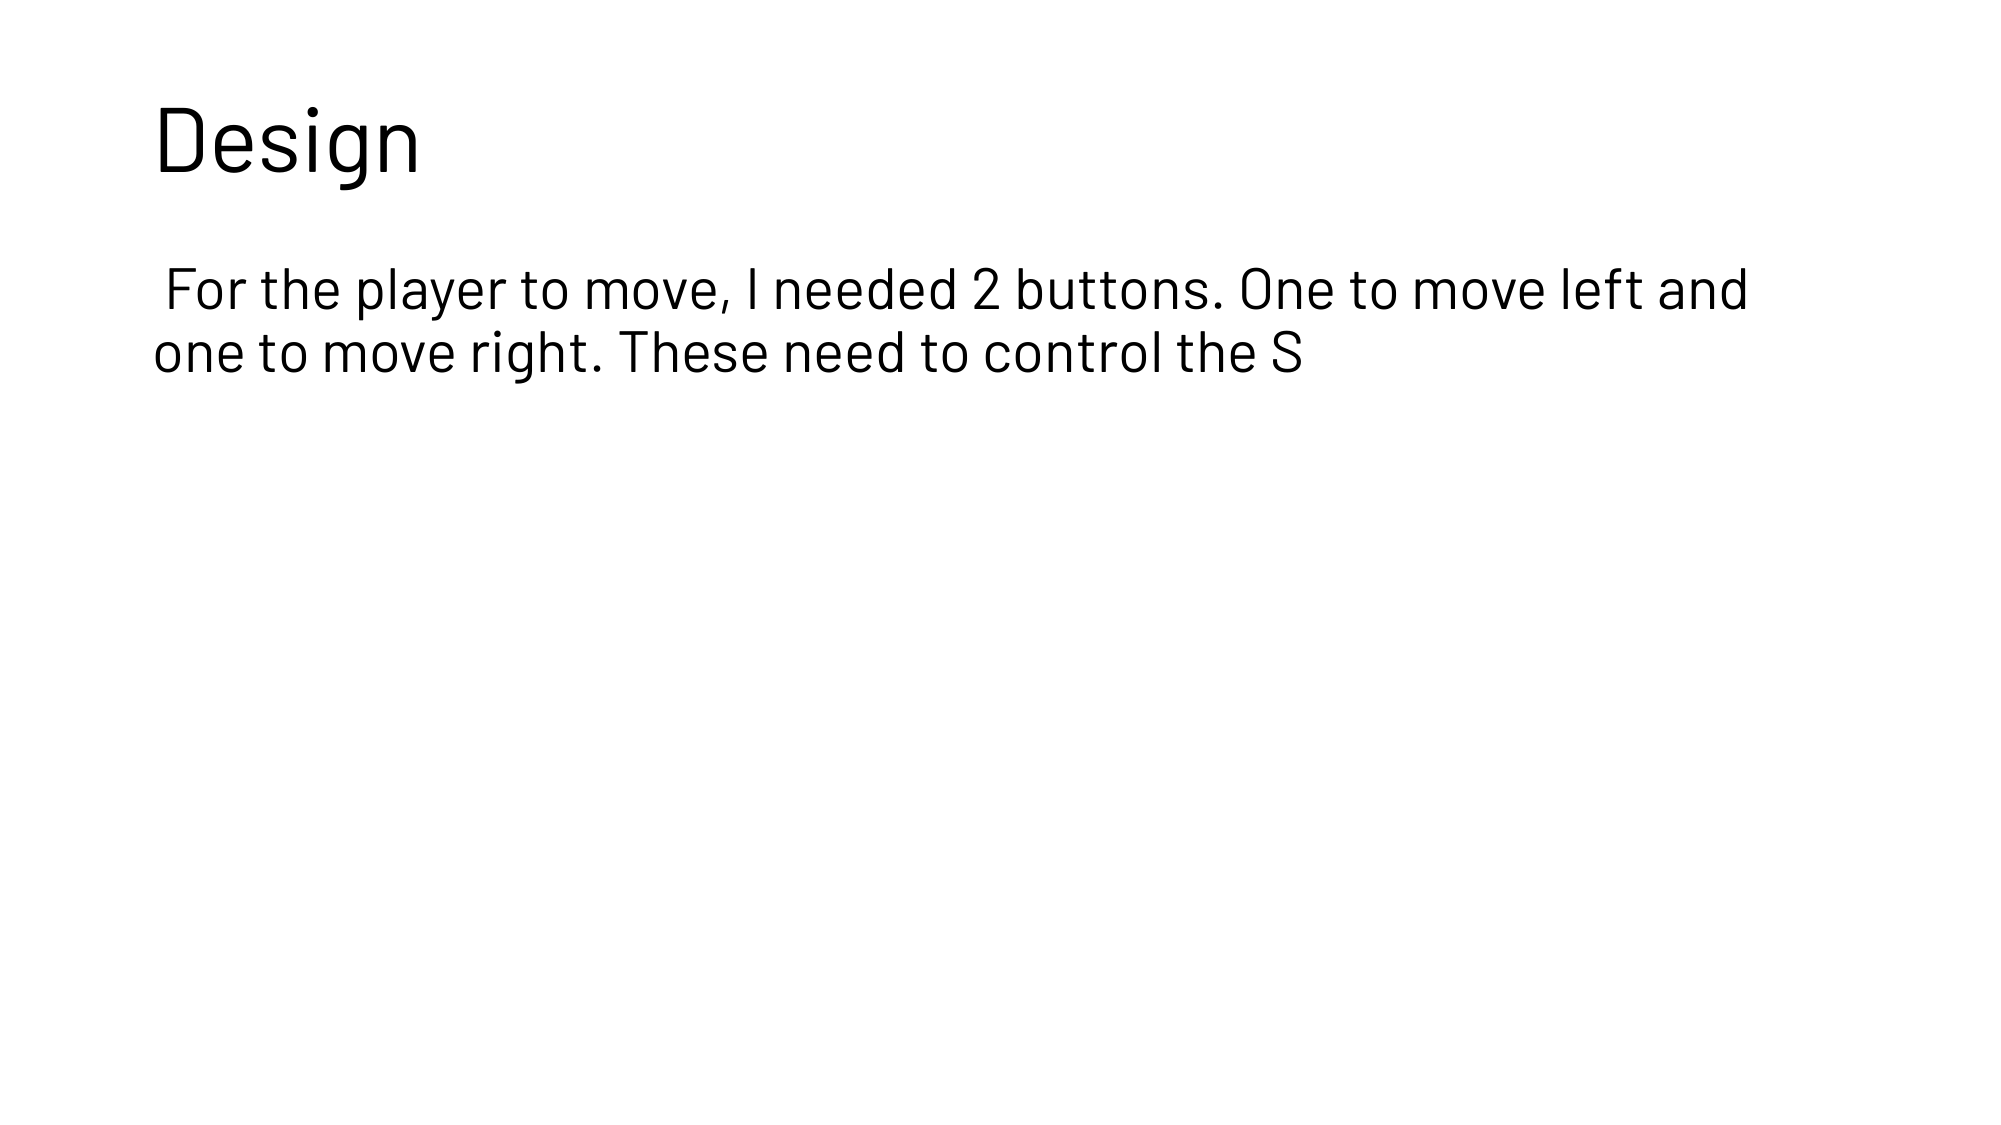

# Design
 For the player to move, I needed 2 buttons. One to move left and one to move right. These need to control the S